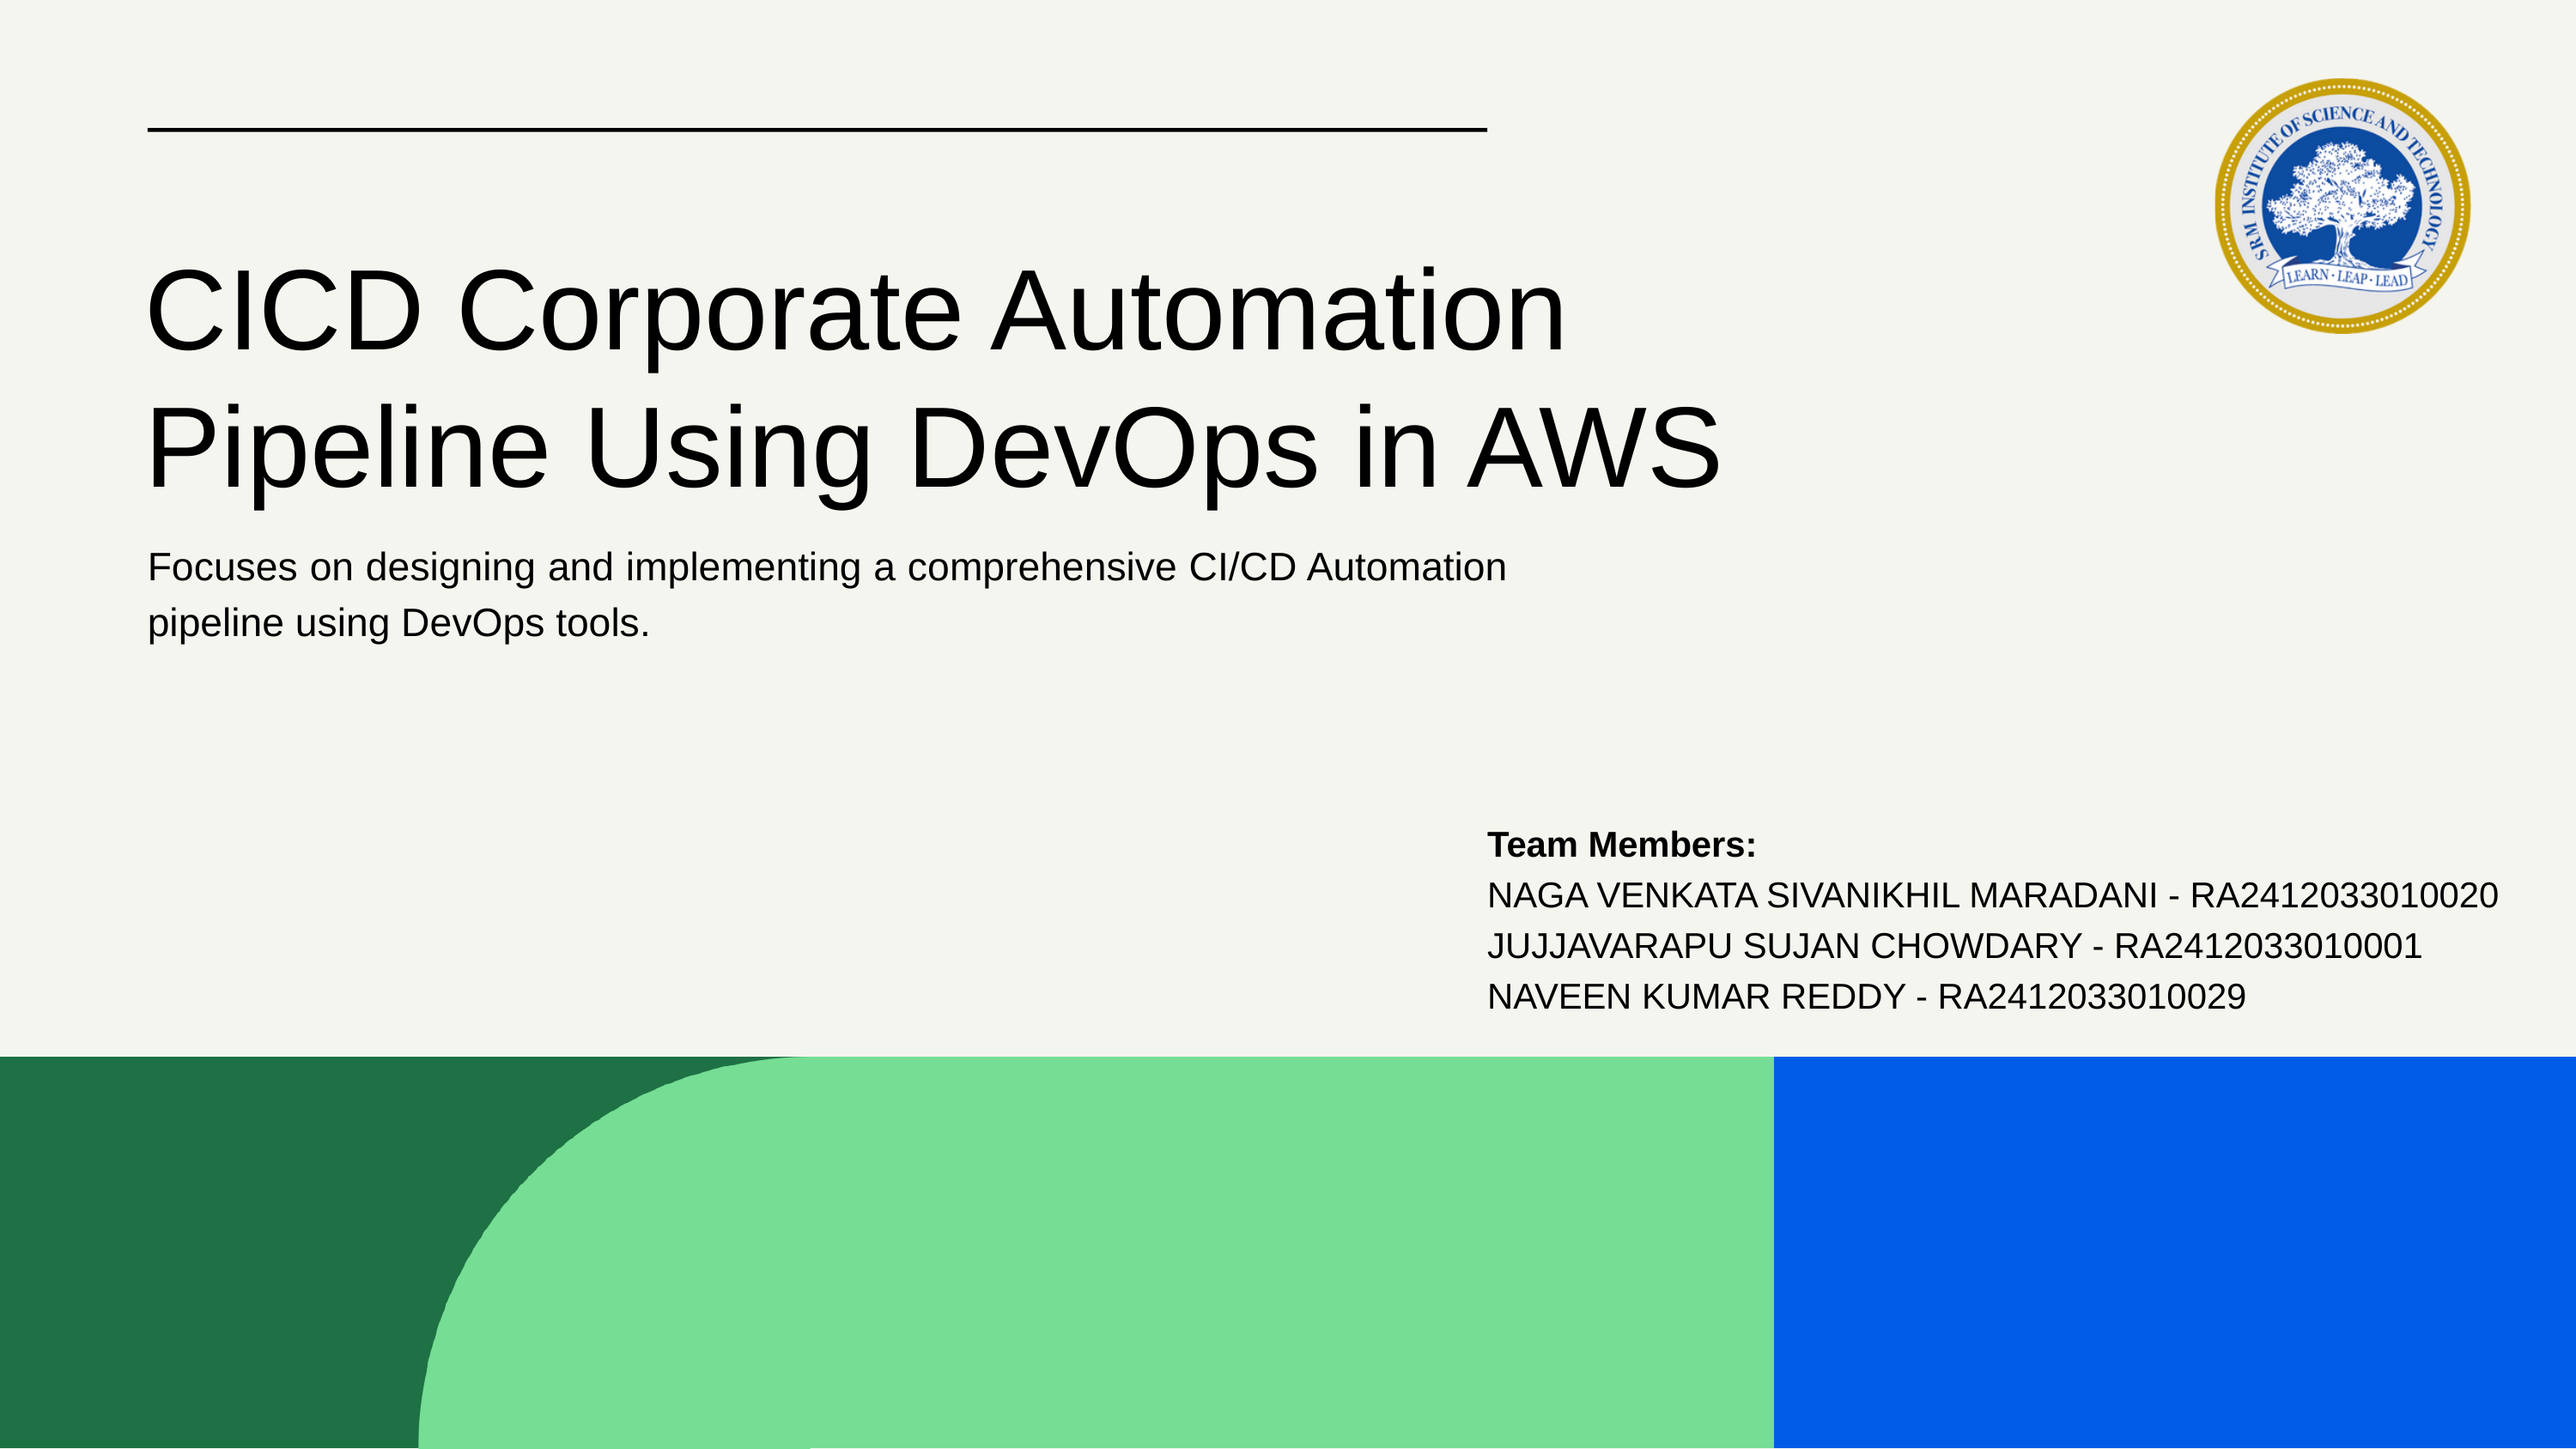

CICD Corporate Automation  Pipeline Using DevOps in AWS

Focuses on designing and implementing a comprehensive CI/CD Automation pipeline using DevOps tools.
Team Members:
NAGA VENKATA SIVANIKHIL MARADANI - RA2412033010020
JUJJAVARAPU SUJAN CHOWDARY - RA2412033010001
NAVEEN KUMAR REDDY - RA2412033010029